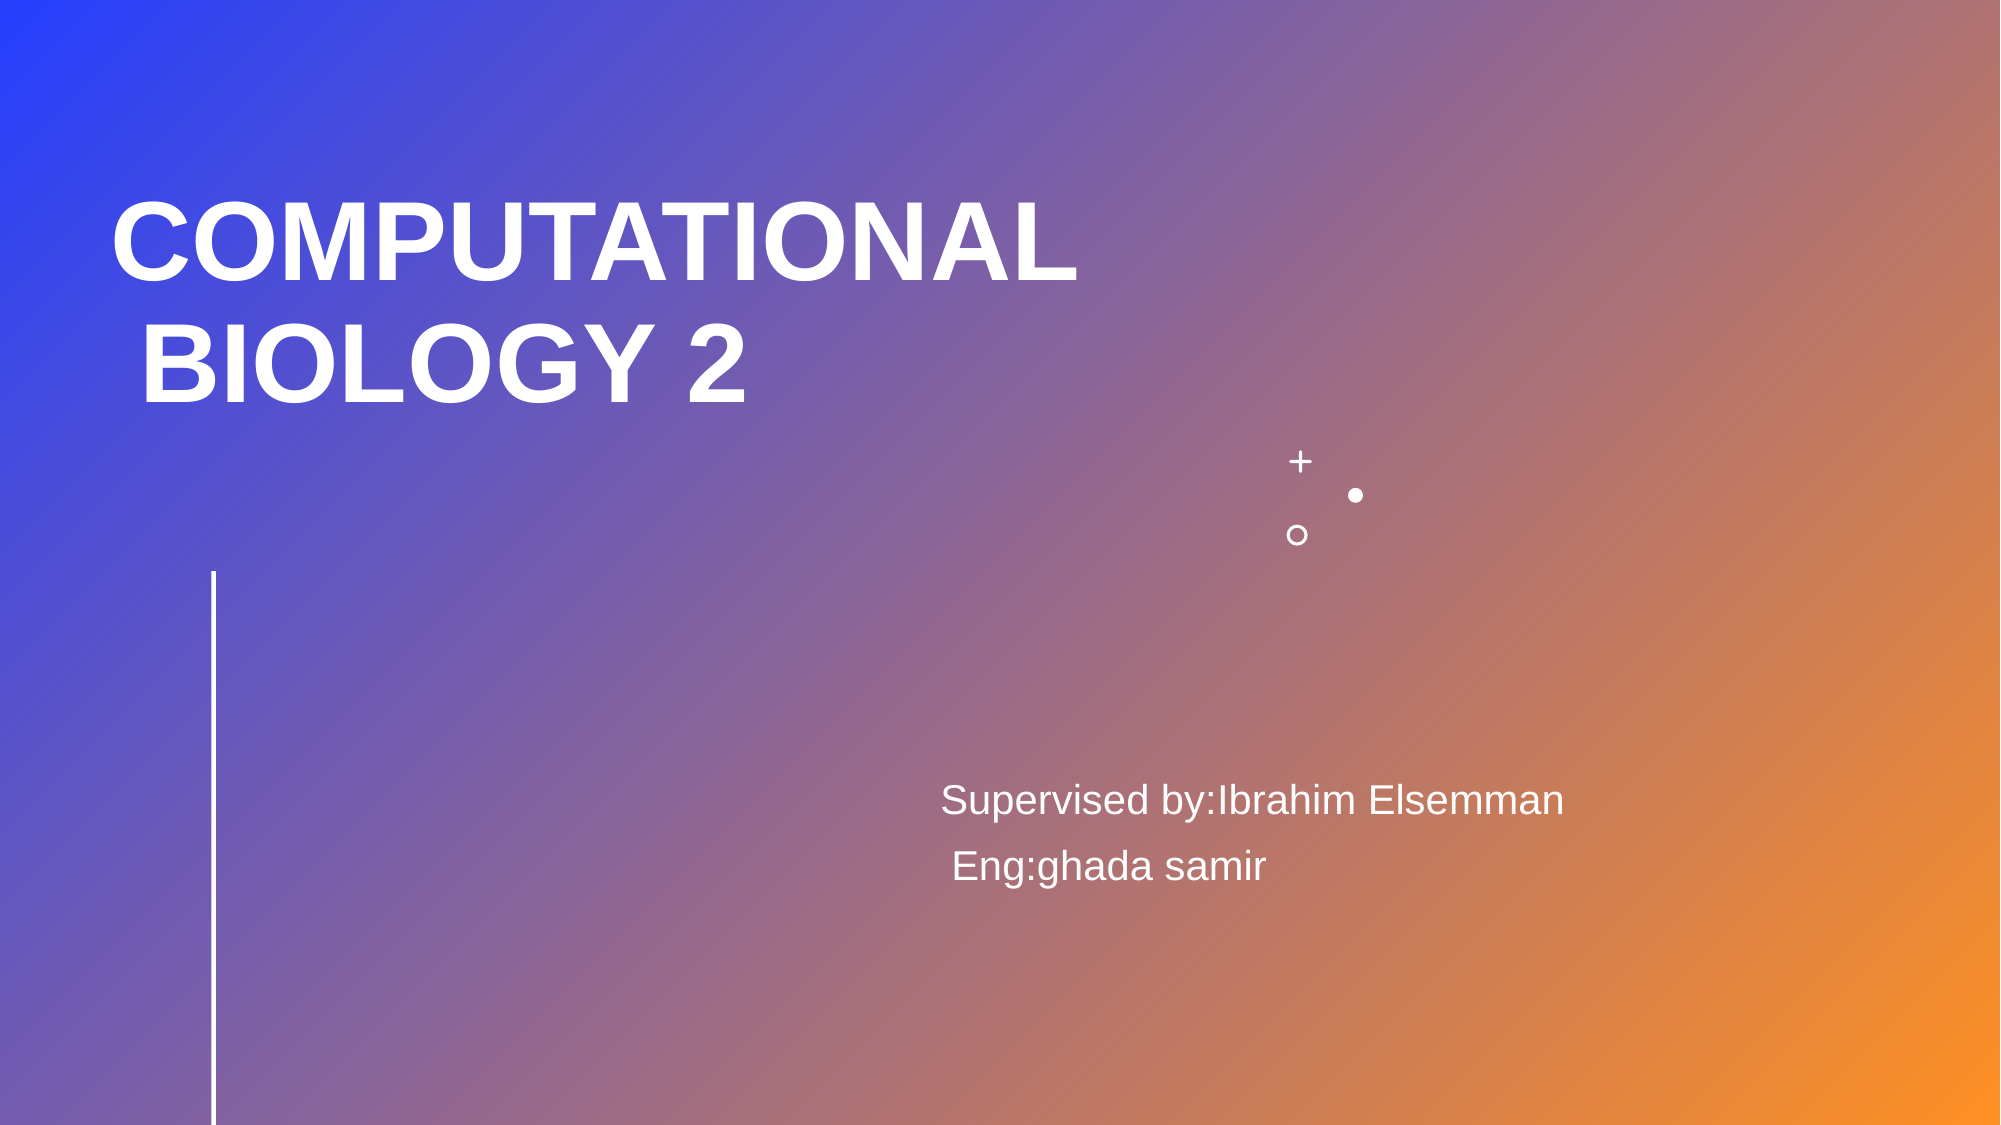

# Computational Biology 2
Supervised by:Ibrahim Elsemman
Eng:ghada samir